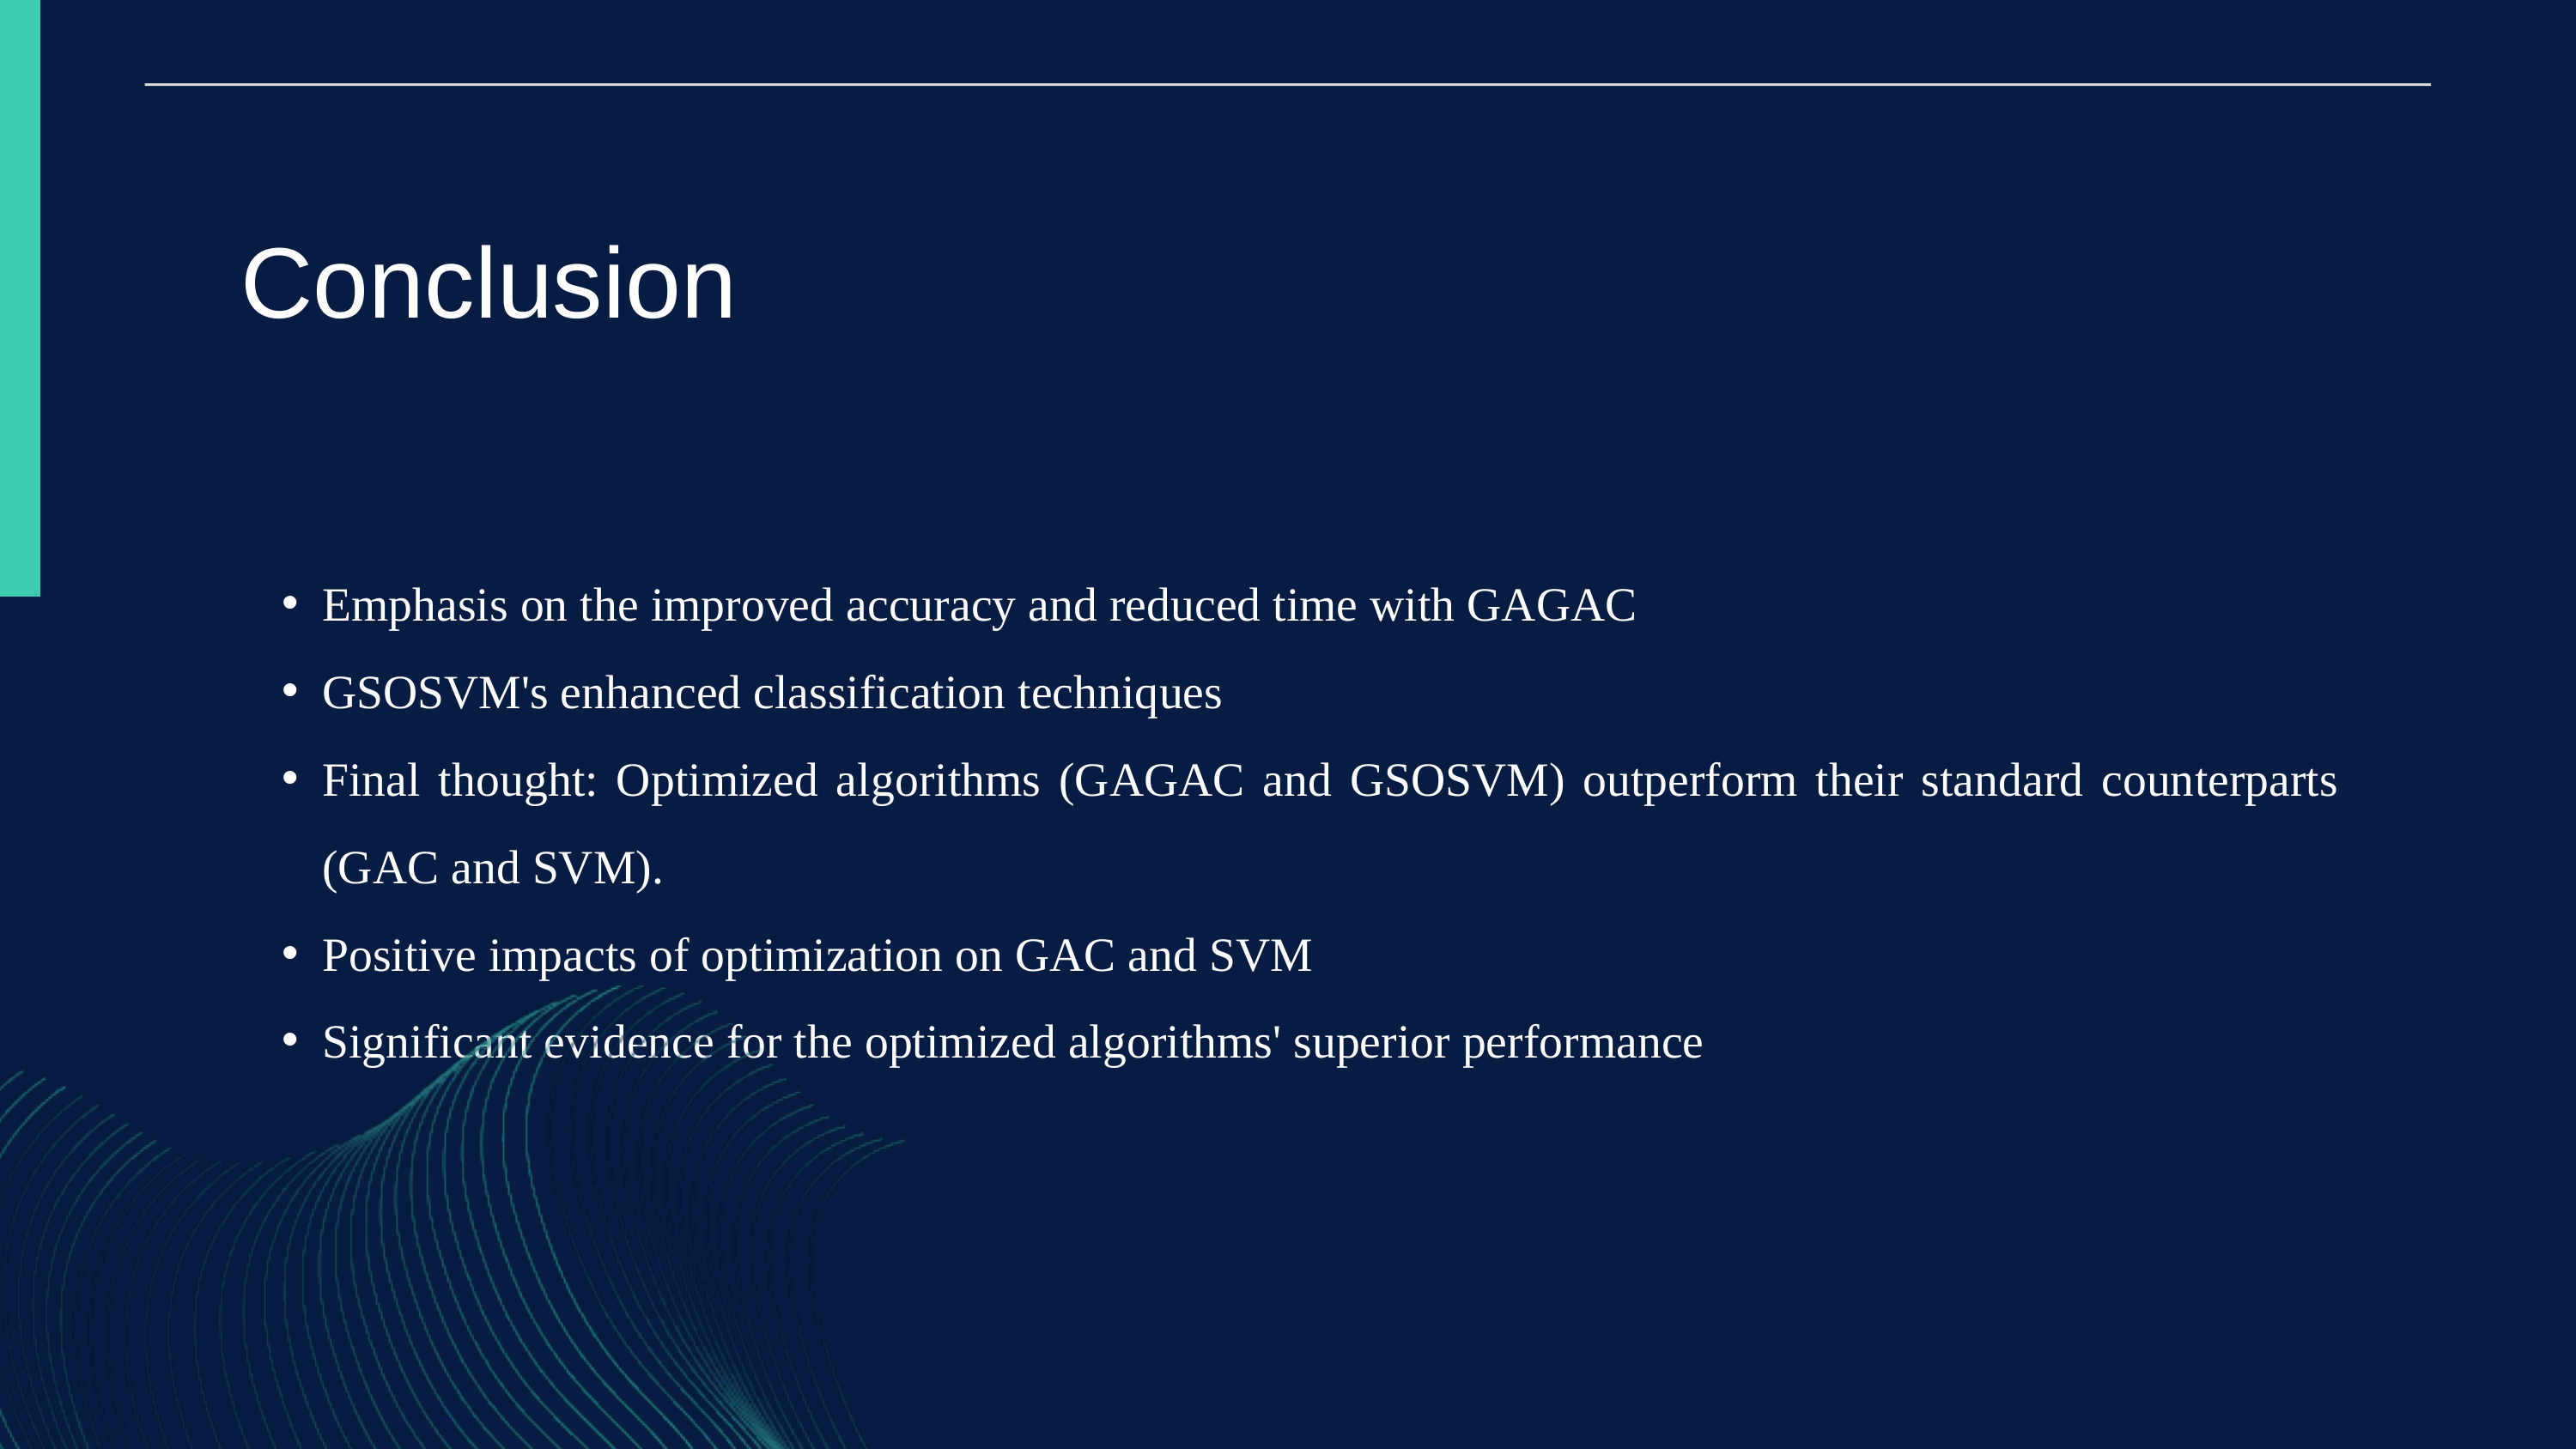

Conclusion

Emphasis on the improved accuracy and reduced time with GAGAC
GSOSVM's enhanced classification techniques
Final thought: Optimized algorithms (GAGAC and GSOSVM) outperform their standard counterparts (GAC and SVM).
Positive impacts of optimization on GAC and SVM
Significant evidence for the optimized algorithms' superior performance